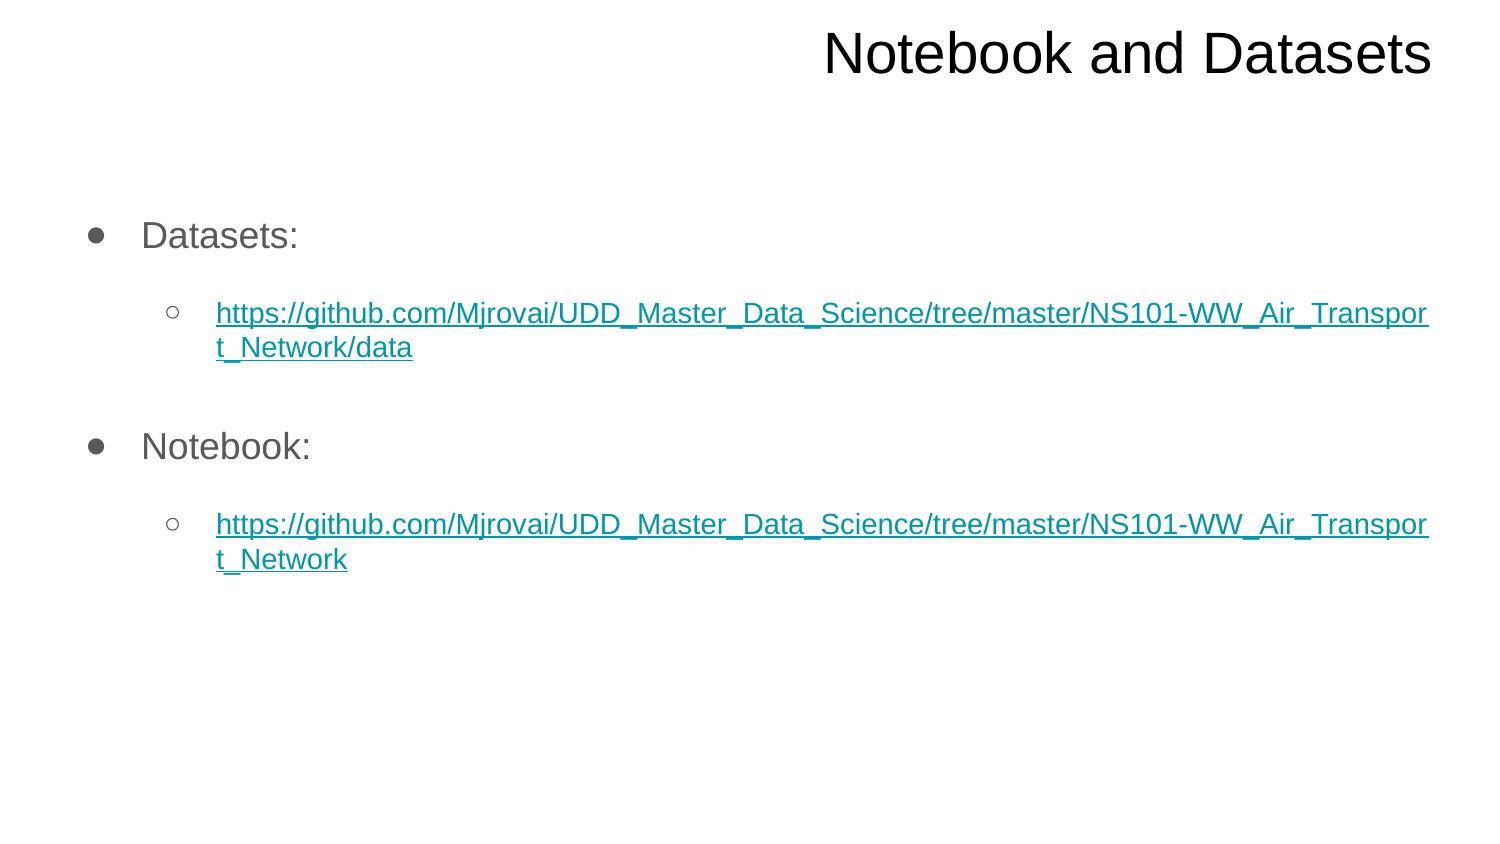

Notebook and Datasets
Datasets:
https://github.com/Mjrovai/UDD_Master_Data_Science/tree/master/NS101-WW_Air_Transport_Network/data

Notebook:
https://github.com/Mjrovai/UDD_Master_Data_Science/tree/master/NS101-WW_Air_Transport_Network